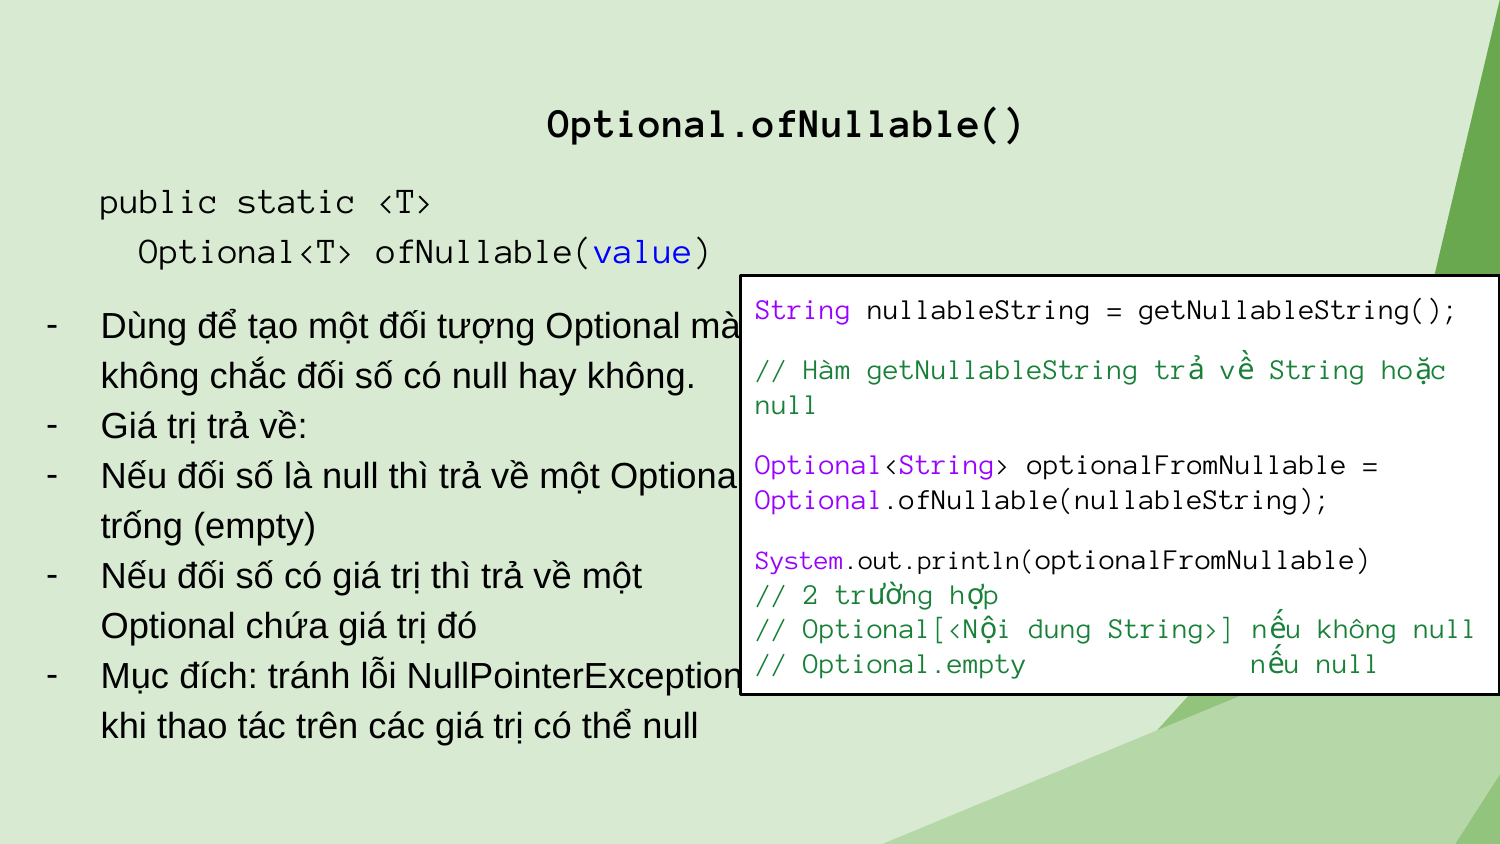

# Optional.ofNullable​()
public static <T>
  Optional<T> ofNullable​(value)
Dùng để tạo một đối tượng Optional mà không chắc đối số có null hay không.
Giá trị trả về:
Nếu đối số là null thì trả về một Optional trống (empty)
Nếu đối số có giá trị thì trả về một Optional chứa giá trị đó
Mục đích: tránh lỗi NullPointerException khi thao tác trên các giá trị có thể null
String nullableString = getNullableString();
// Hàm getNullableString trả về String hoặc null
Optional<String> optionalFromNullable = Optional.ofNullable(nullableString);
System.out.println(optionalFromNullable)
// 2 trường hợp
// Optional[<Nội dung String>] nếu không null
// Optional.empty              nếu null
Code Sample from: viblo.asia